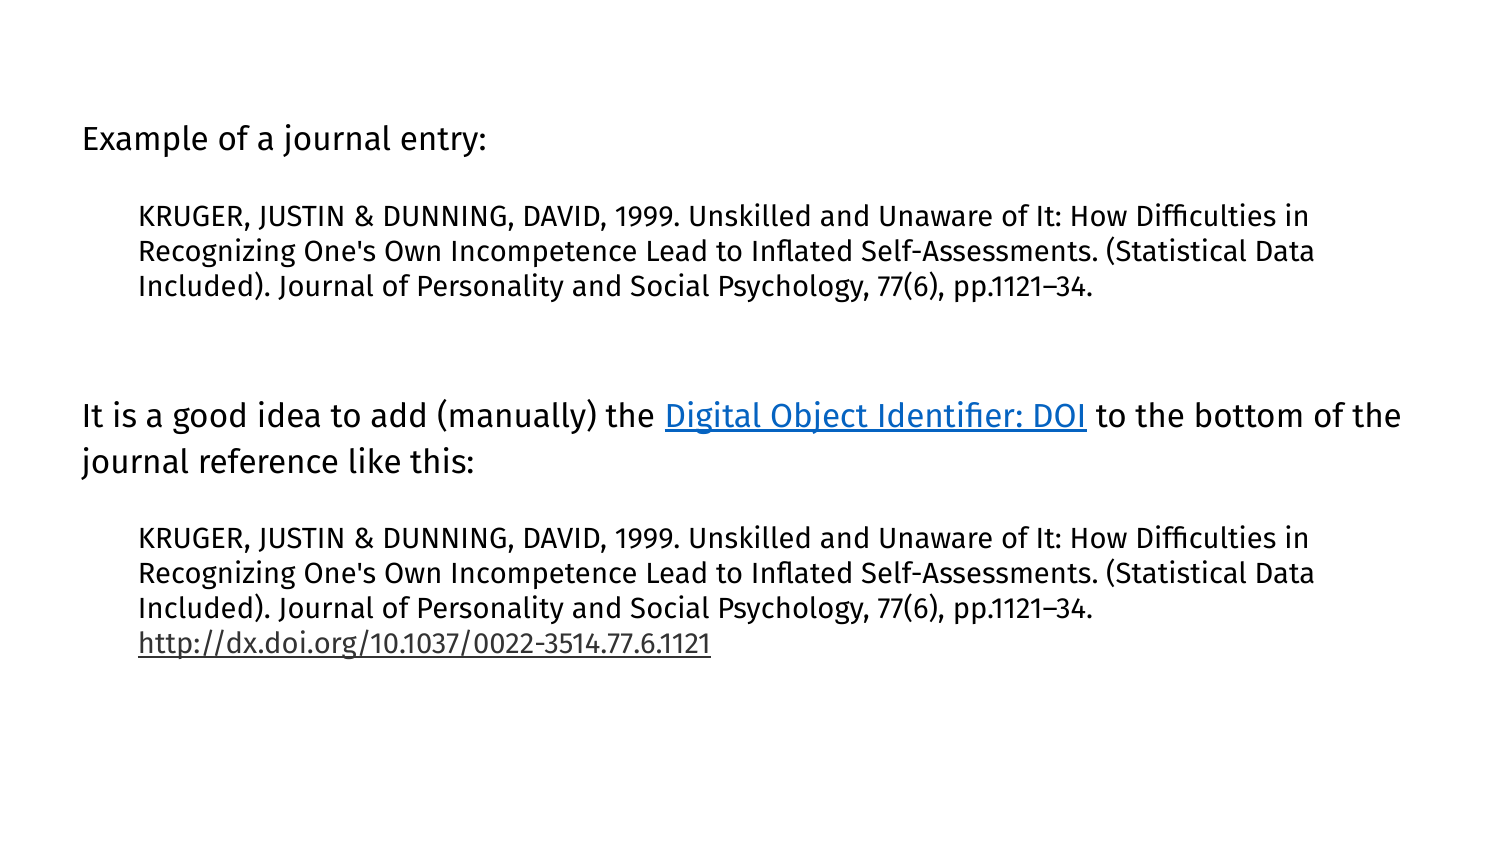

Example of a journal entry:

KRUGER, JUSTIN & DUNNING, DAVID, 1999. Unskilled and Unaware of It: How Difficulties in Recognizing One's Own Incompetence Lead to Inflated Self-Assessments. (Statistical Data Included). Journal of Personality and Social Psychology, 77(6), pp.1121–34.

It is a good idea to add (manually) the Digital Object Identifier: DOI to the bottom of the journal reference like this:
KRUGER, JUSTIN & DUNNING, DAVID, 1999. Unskilled and Unaware of It: How Difficulties in Recognizing One's Own Incompetence Lead to Inflated Self-Assessments. (Statistical Data Included). Journal of Personality and Social Psychology, 77(6), pp.1121–34.
http://dx.doi.org/10.1037/0022-3514.77.6.1121